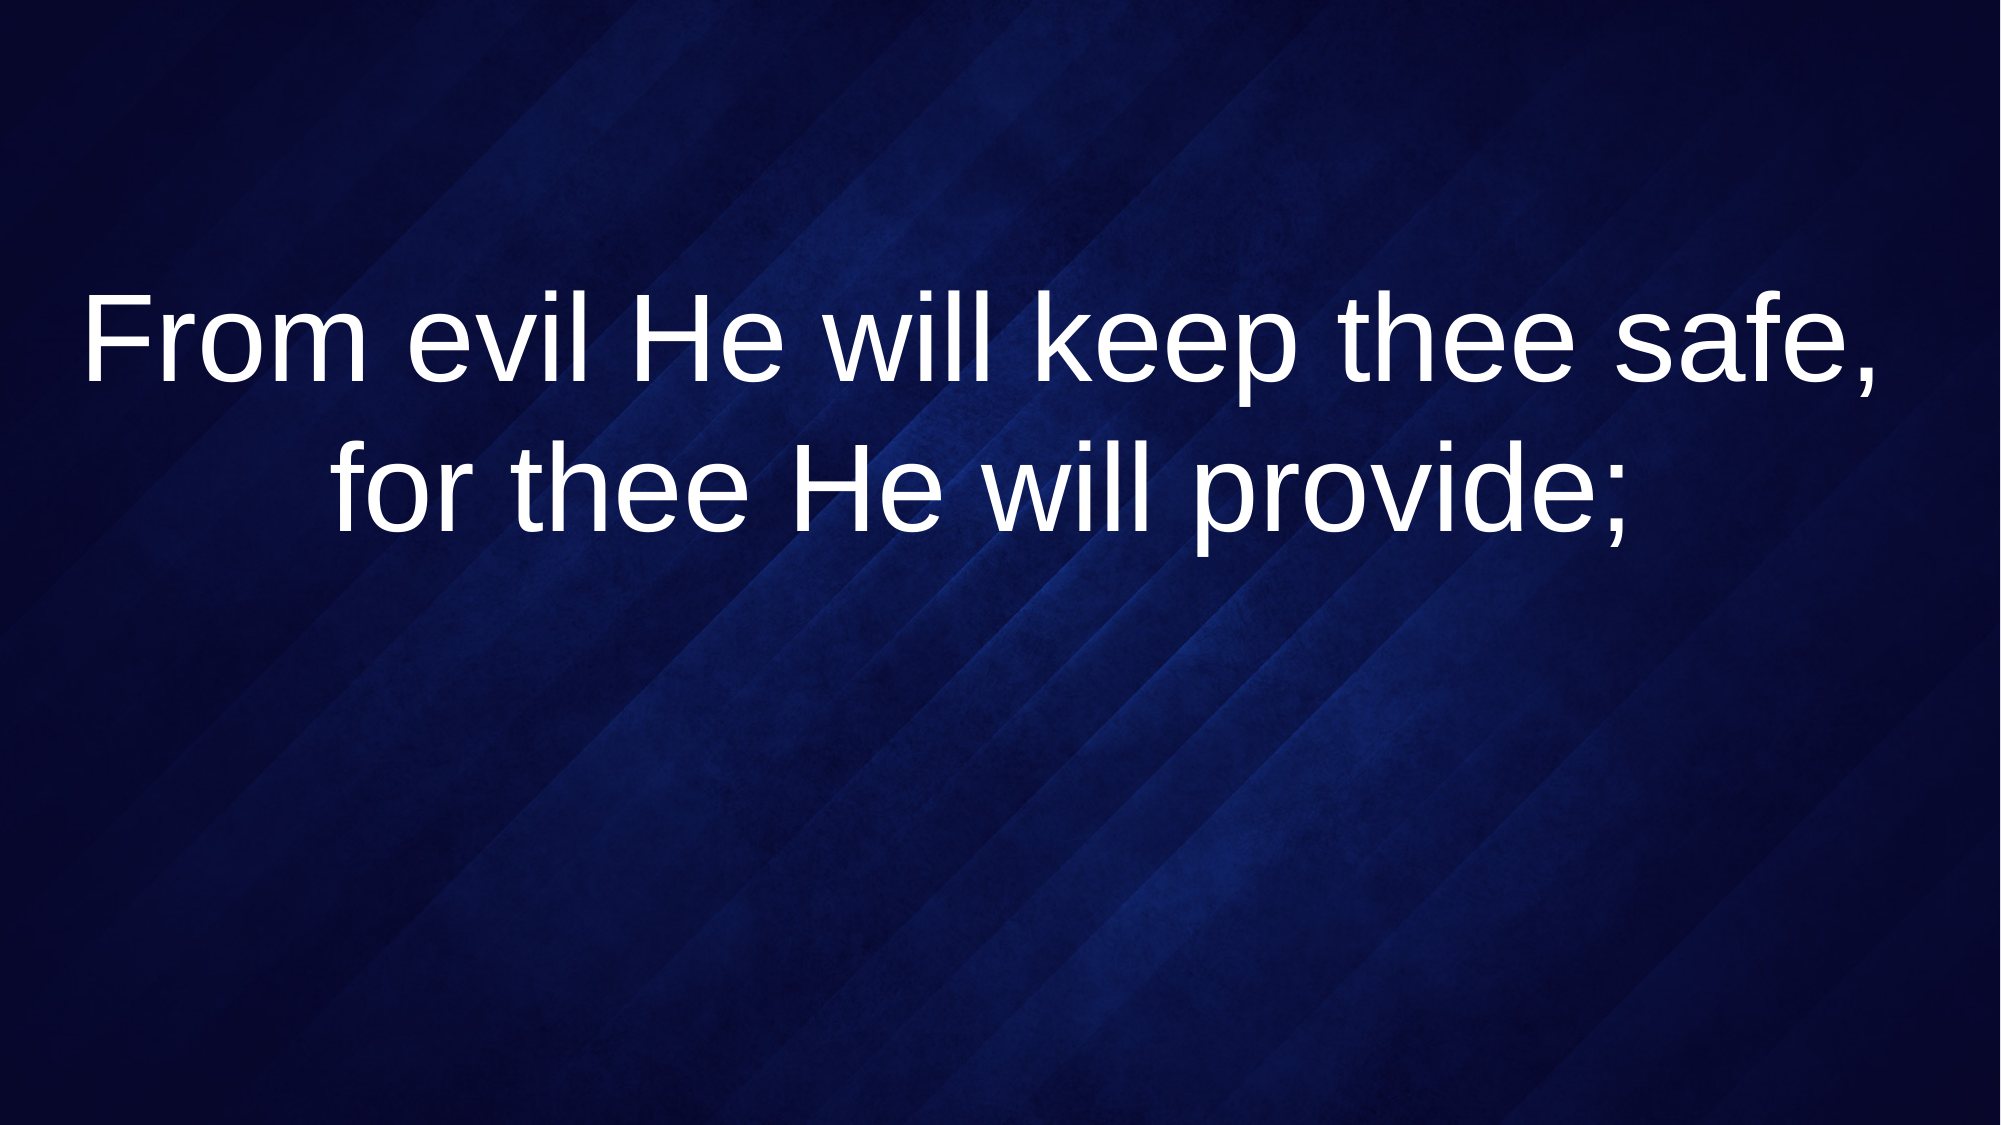

# From evil He will keep thee safe, for thee He will provide;